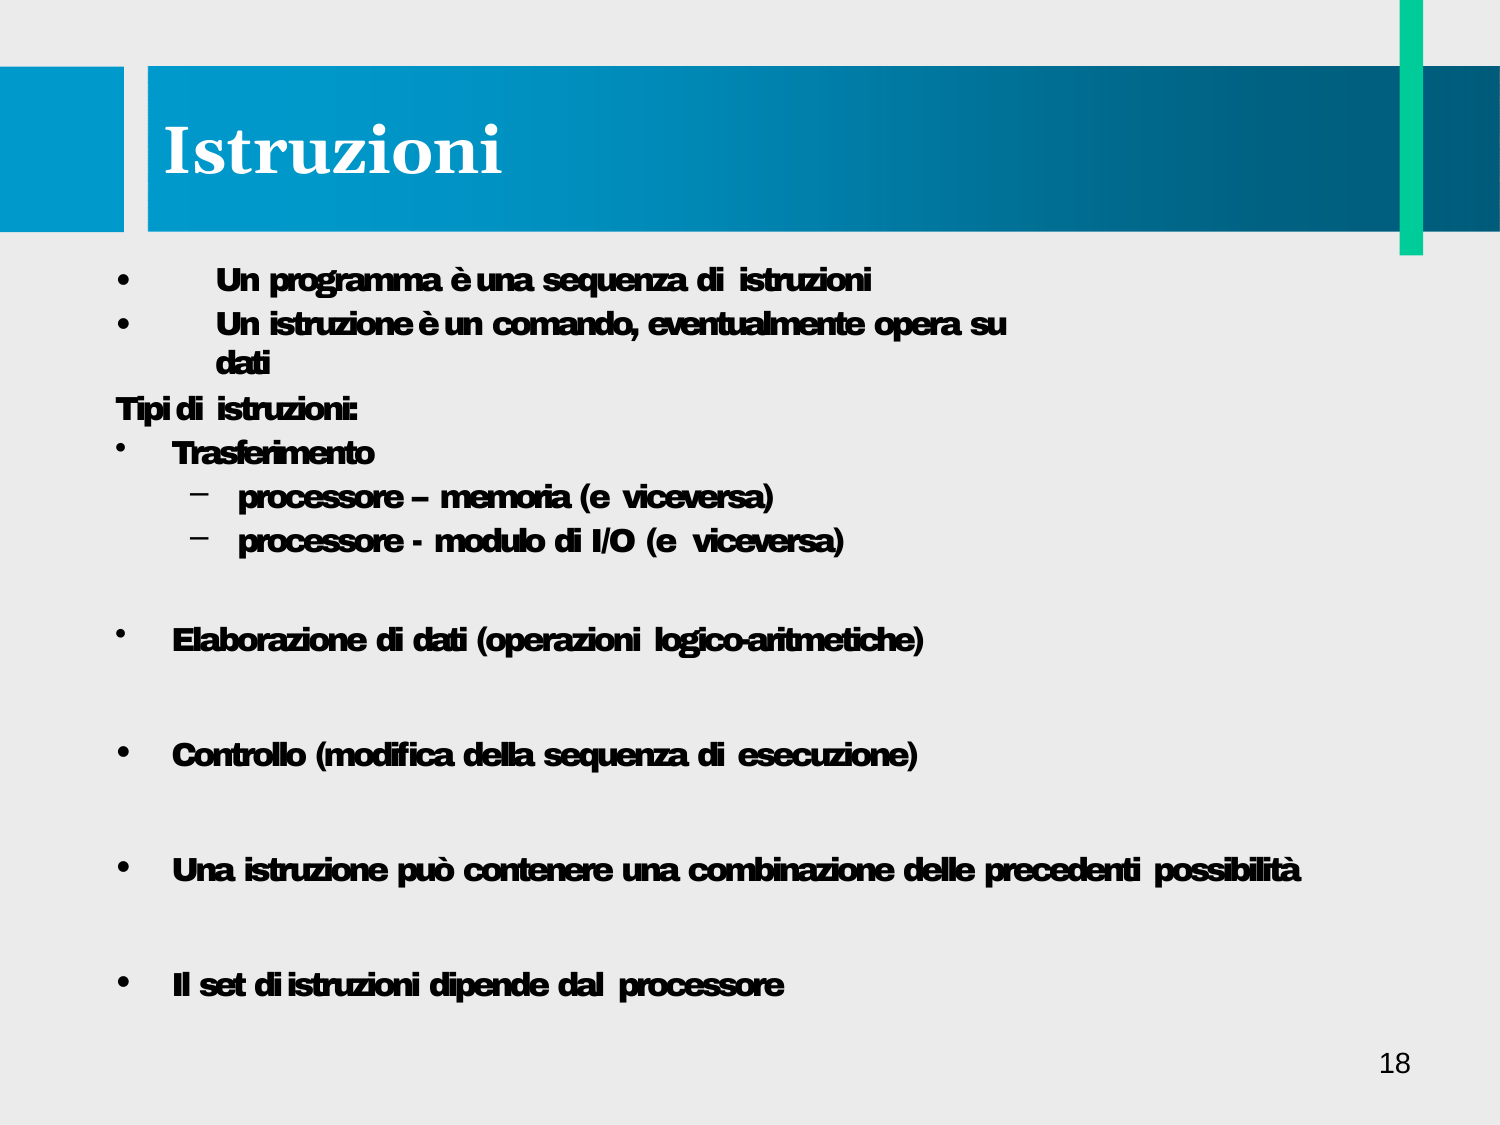

# Istruzioni

•
•
Un programma è una sequenza di istruzioni
Un istruzione è un comando, eventualmente opera su dati
Tipi di istruzioni:
Trasferimento
processore – memoria (e viceversa)
processore - modulo di I/O (e viceversa)

Elaborazione di dati (operazioni logico-aritmetiche)

Controllo (modifica della sequenza di esecuzione)

Una istruzione può contenere una combinazione delle precedenti possibilità

Il set di istruzioni dipende dal processore

18